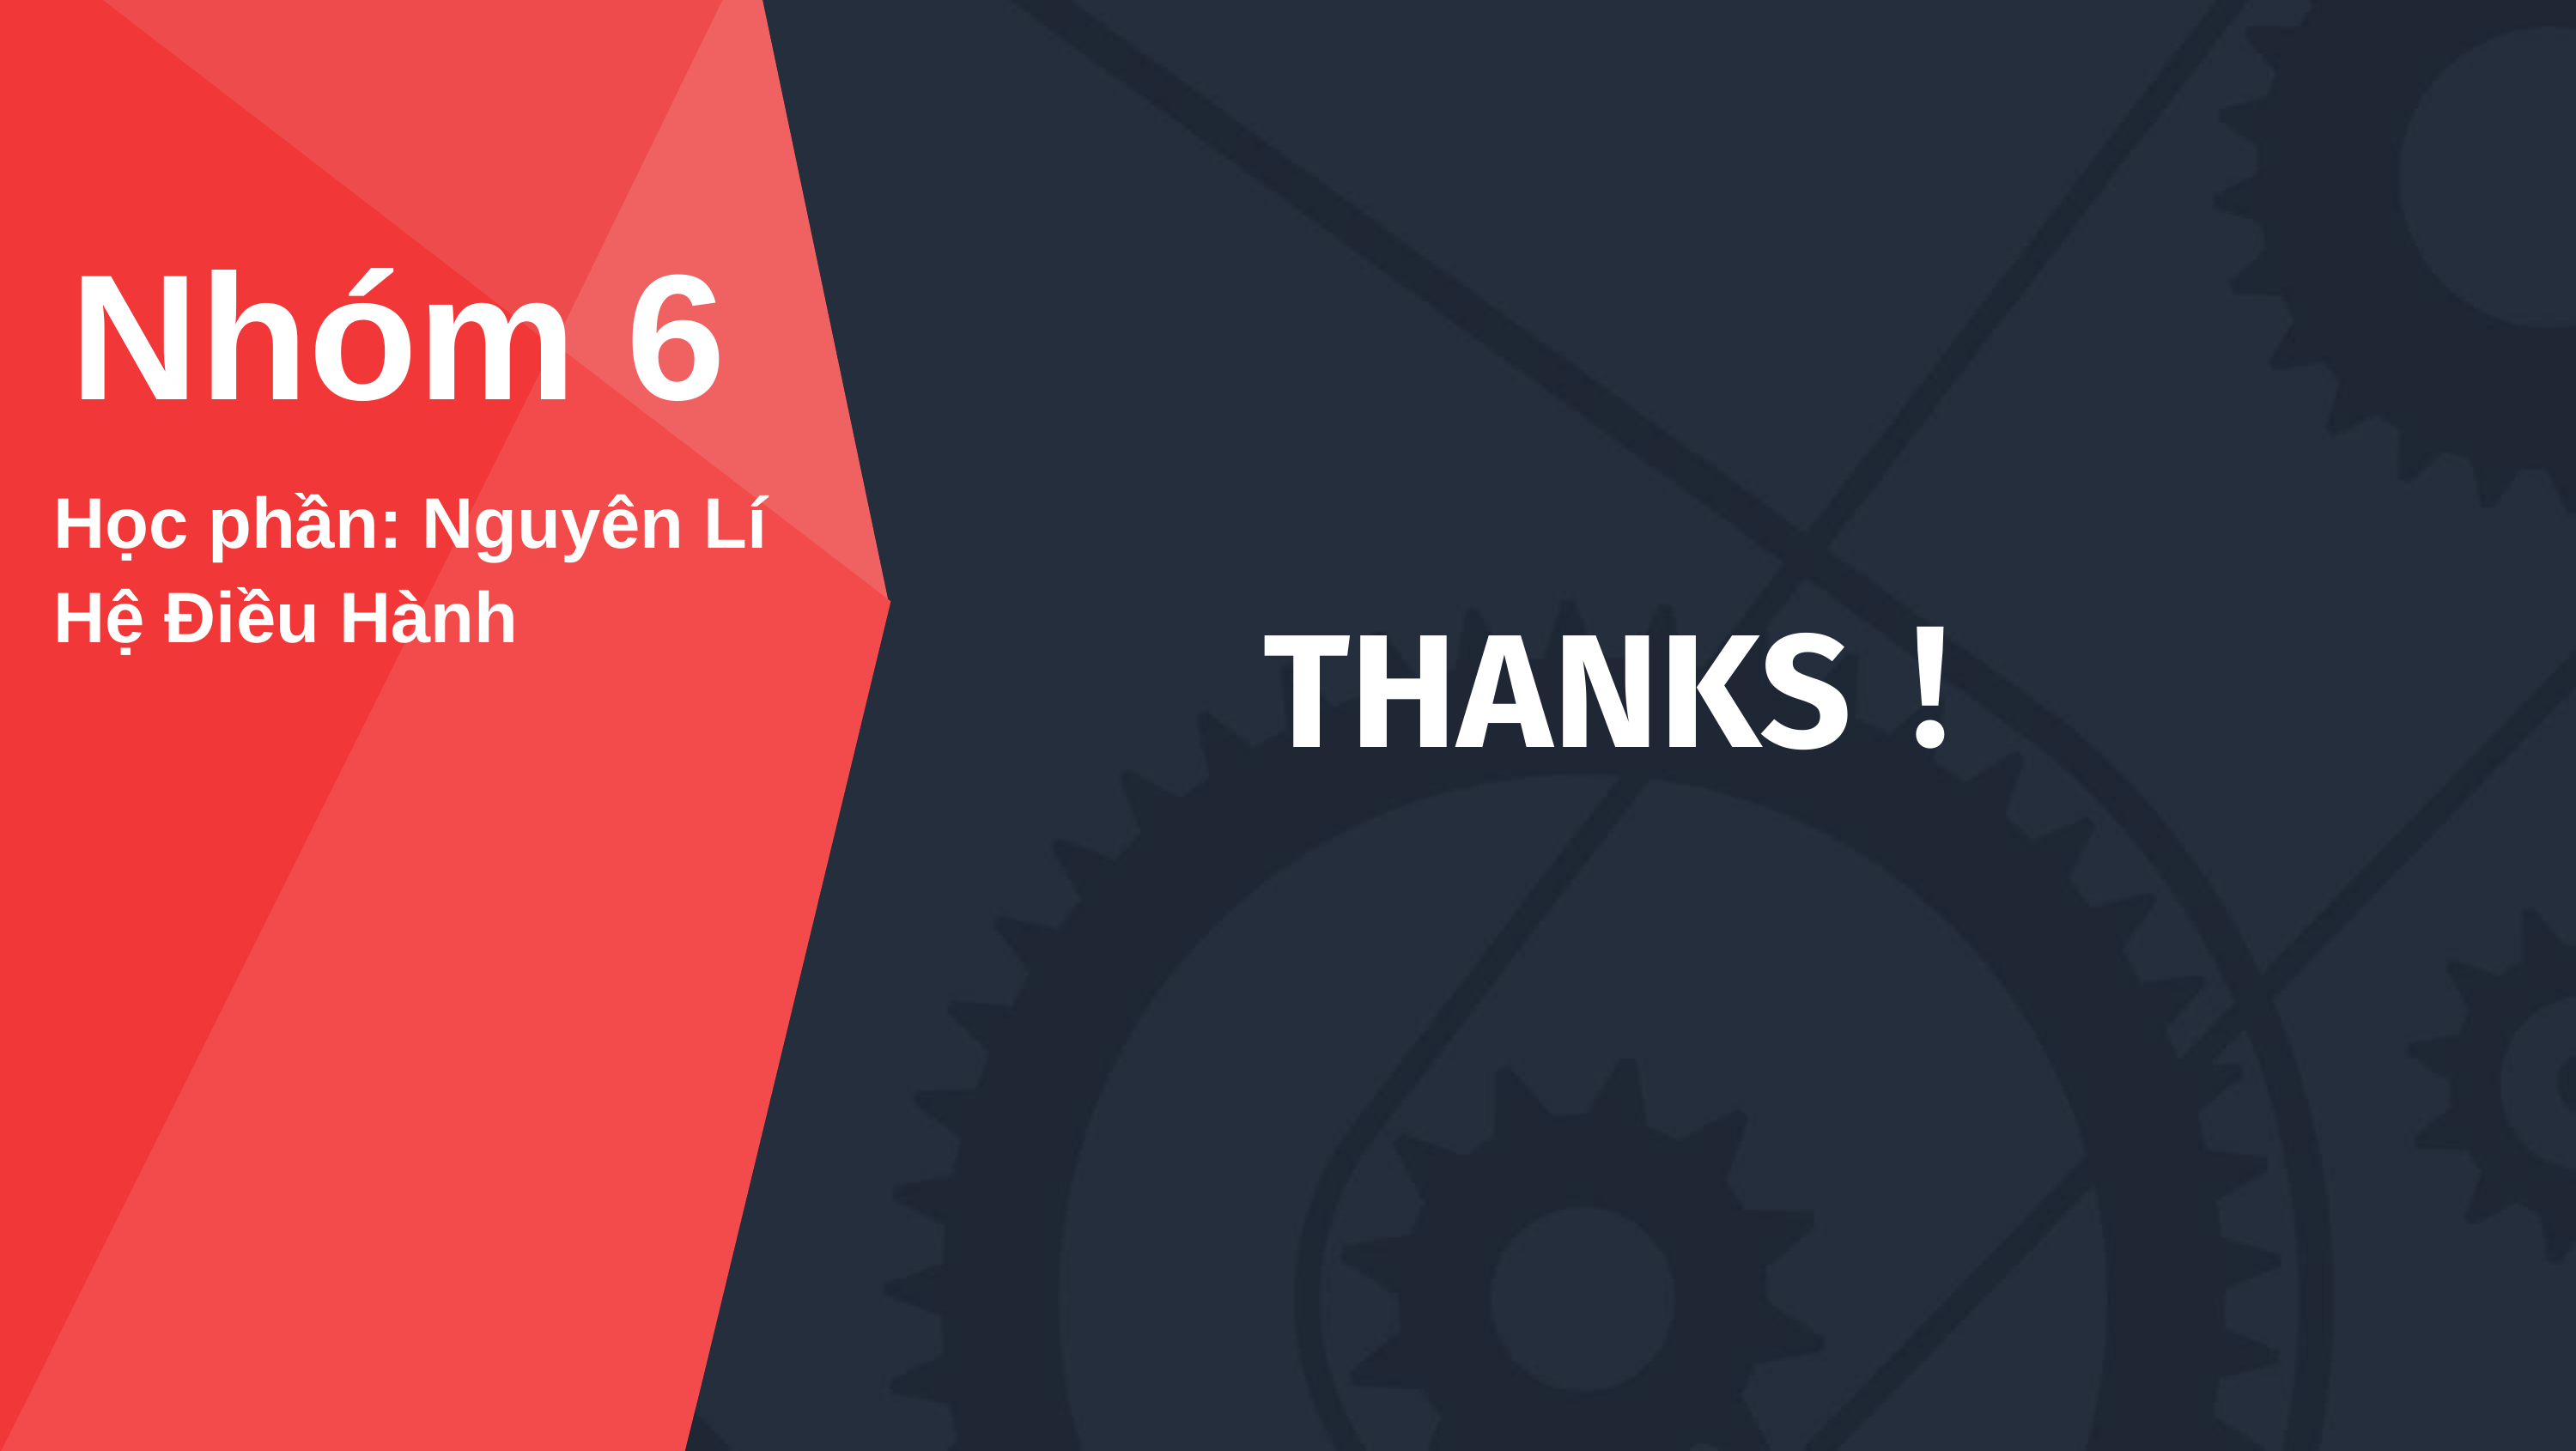

Nhóm 6
Học phần: Nguyên Lí
Hệ Điều Hành
THANKS！